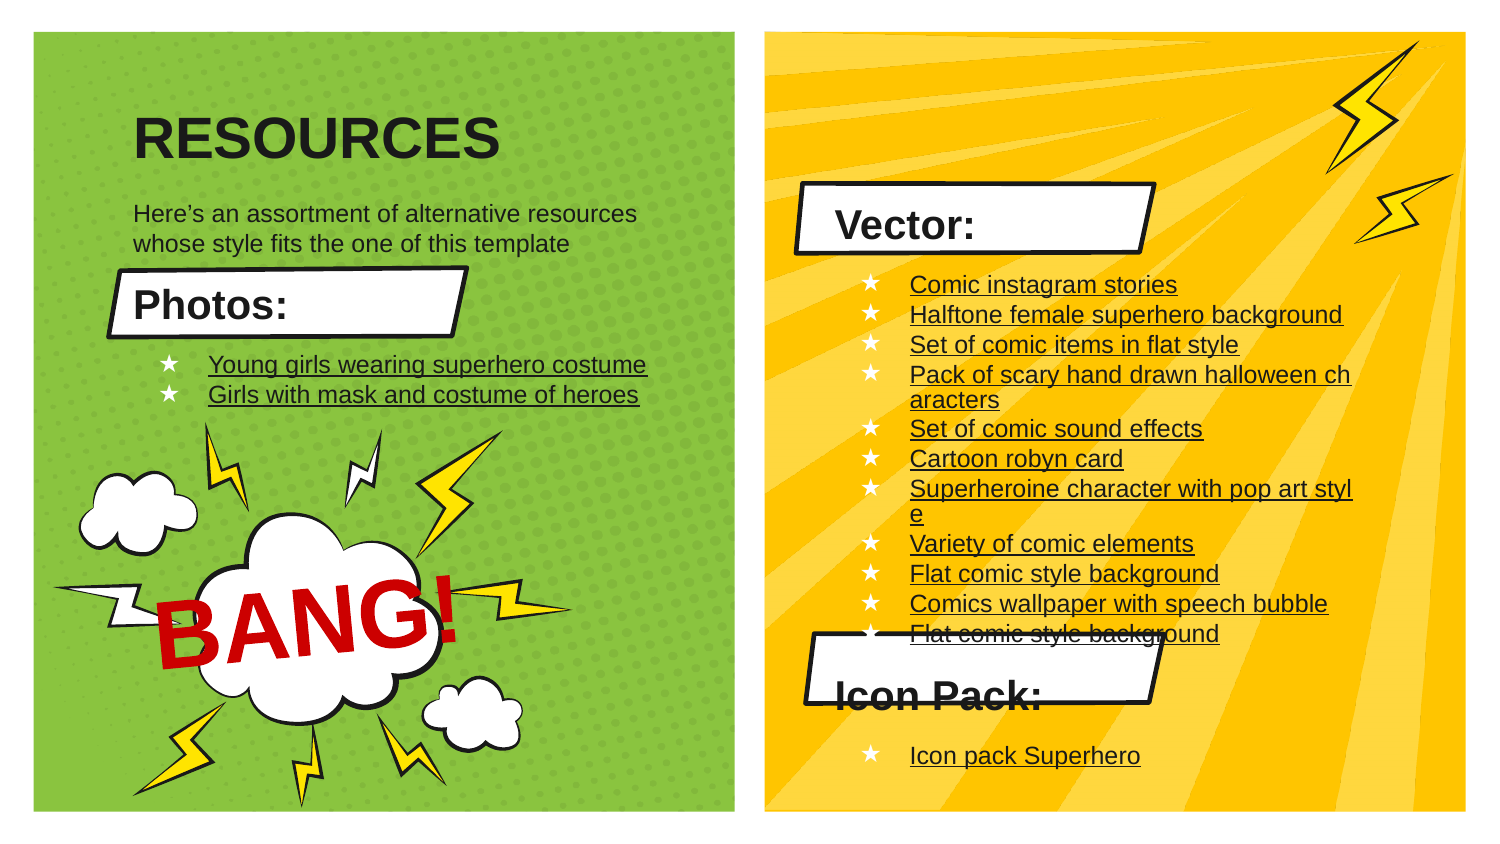

# RESOURCES
Here’s an assortment of alternative resources whose style fits the one of this template
Photos:
Young girls wearing superhero costume
Girls with mask and costume of heroes
Vector:
Comic instagram stories
Halftone female superhero background
Set of comic items in flat style
Pack of scary hand drawn halloween characters
Set of comic sound effects
Cartoon robyn card
Superheroine character with pop art style
Variety of comic elements
Flat comic style background
Comics wallpaper with speech bubble
Flat comic style background
Icon Pack:
Icon pack Superhero

BANG!